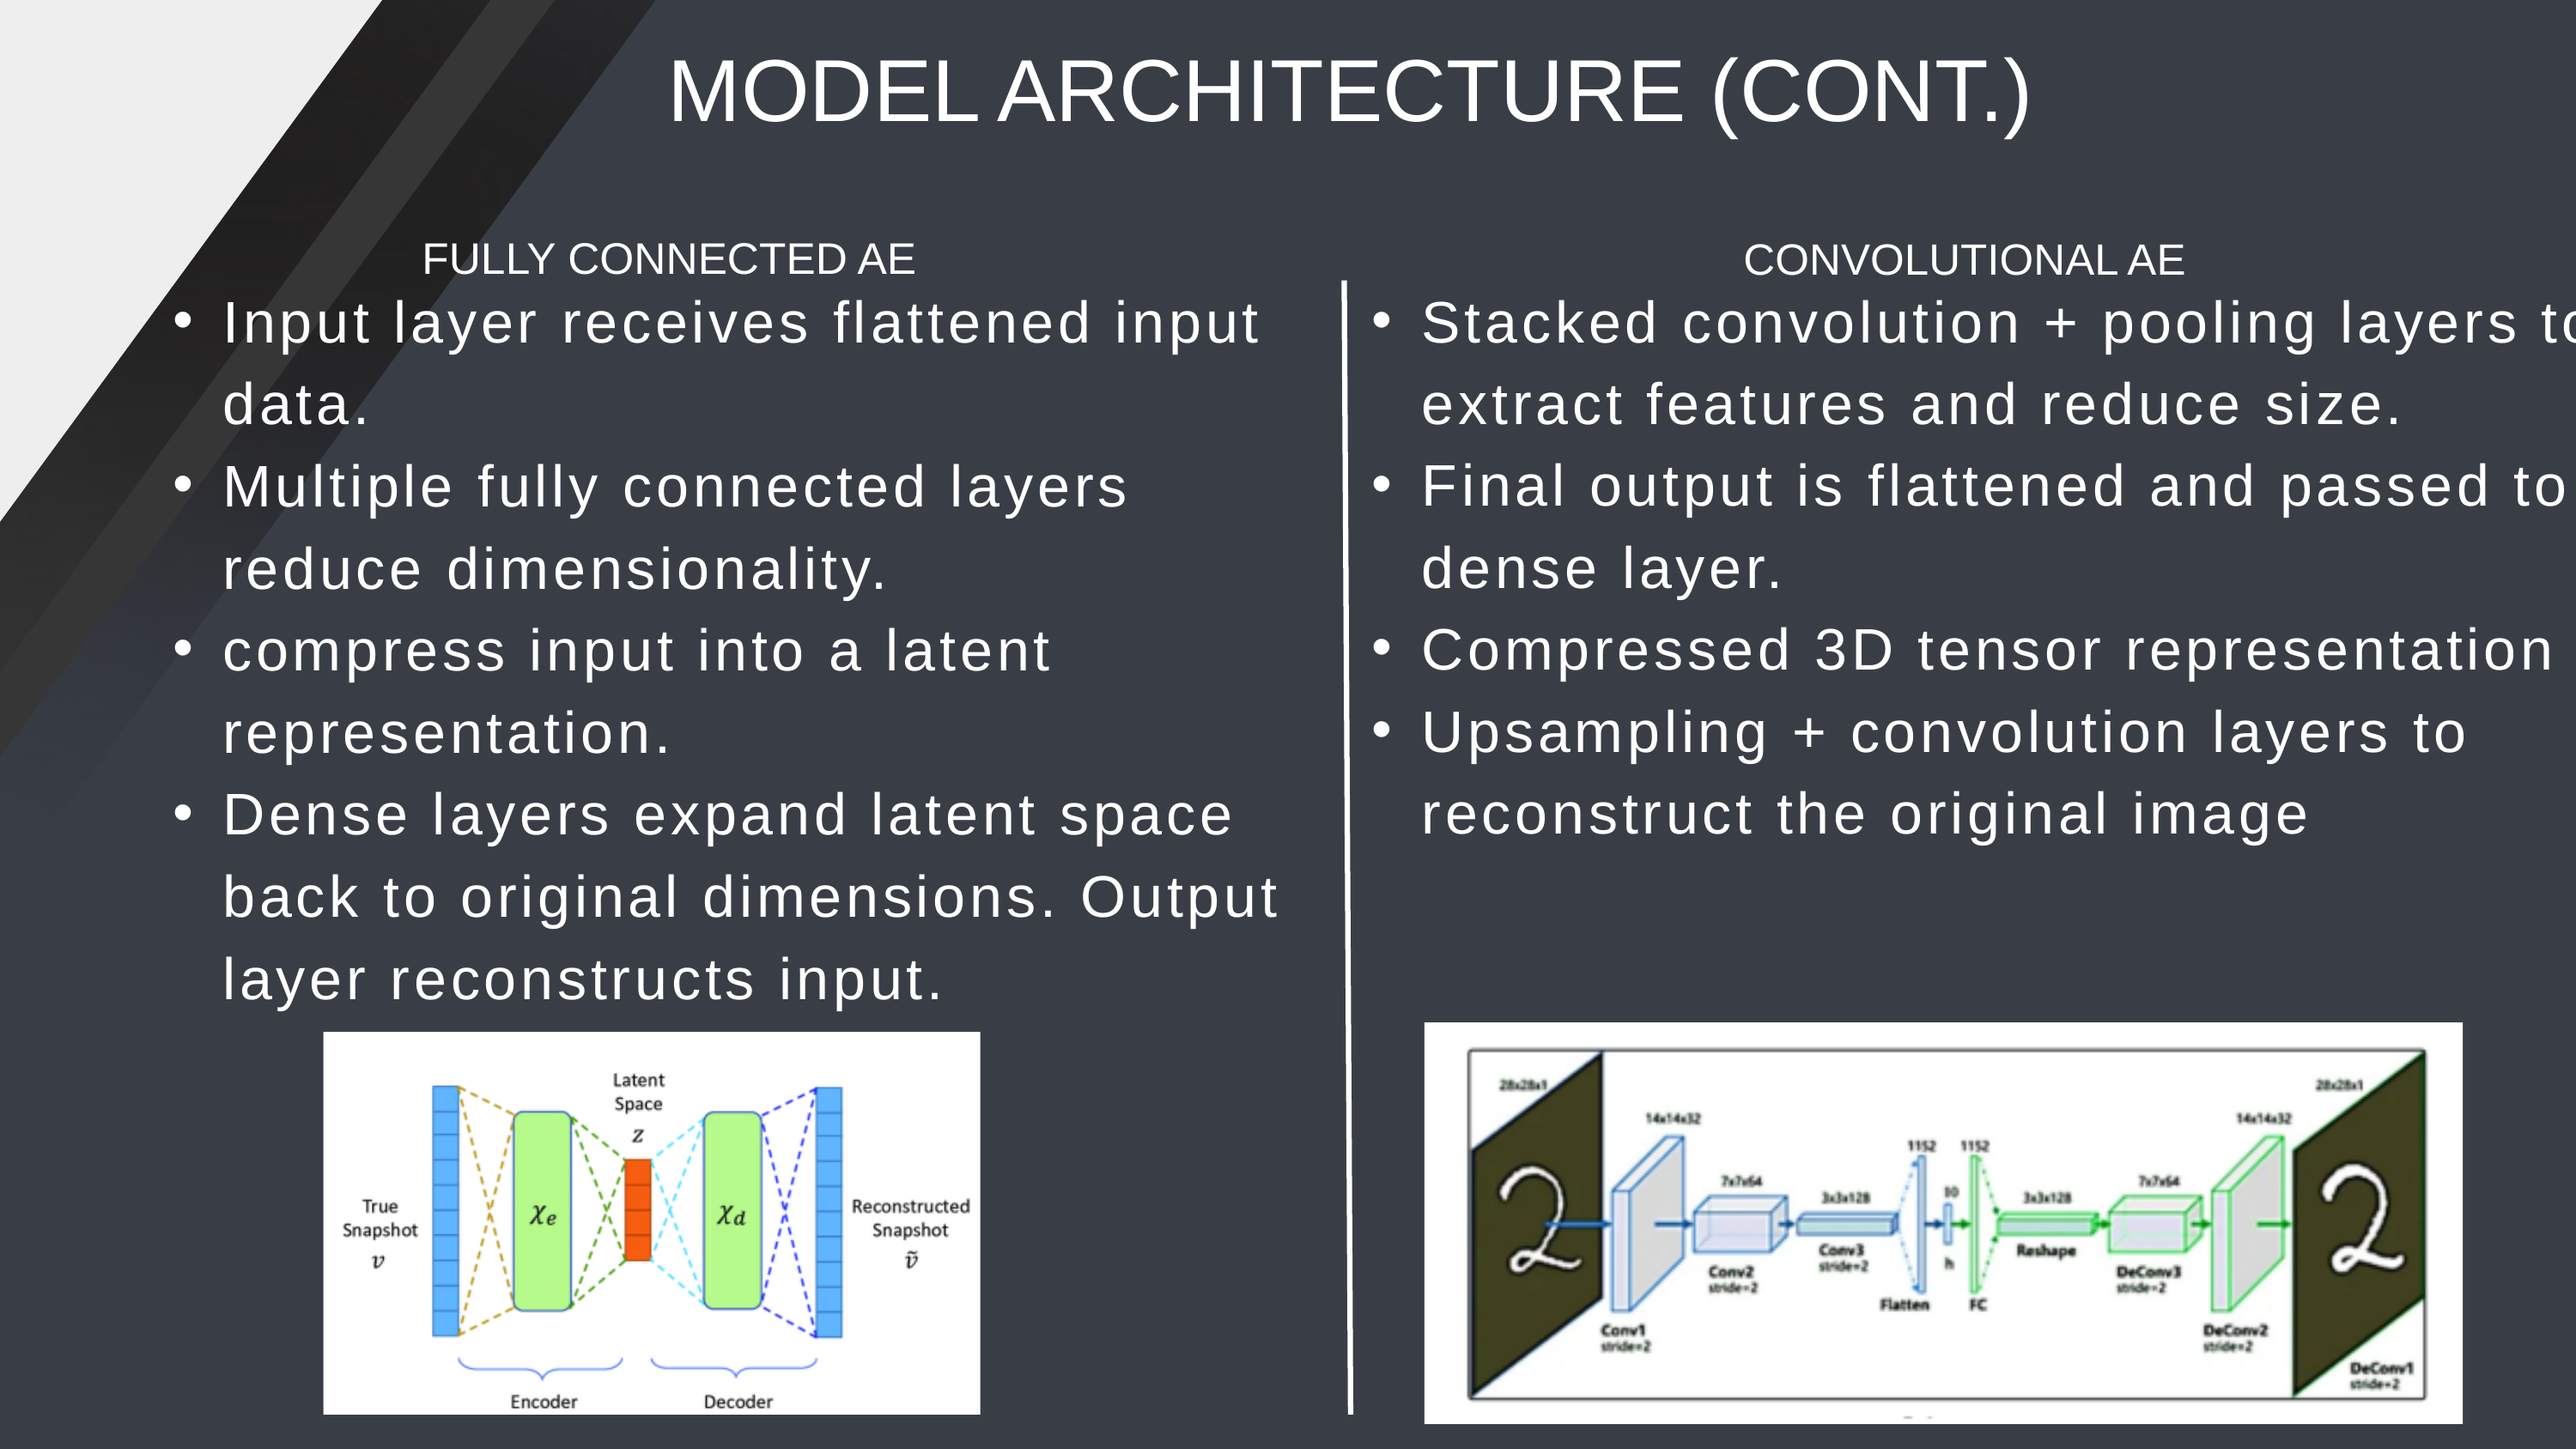

MODEL ARCHITECTURE (CONT.)

FULLY CONNECTED AE
CONVOLUTIONAL AE
Input layer receives flattened input data.
Multiple fully connected layers reduce dimensionality.
compress input into a latent representation.
Dense layers expand latent space back to original dimensions. Output layer reconstructs input.

Stacked convolution + pooling layers to extract features and reduce size.
Final output is flattened and passed to a dense layer.
Compressed 3D tensor representation
Upsampling + convolution layers to reconstruct the original image